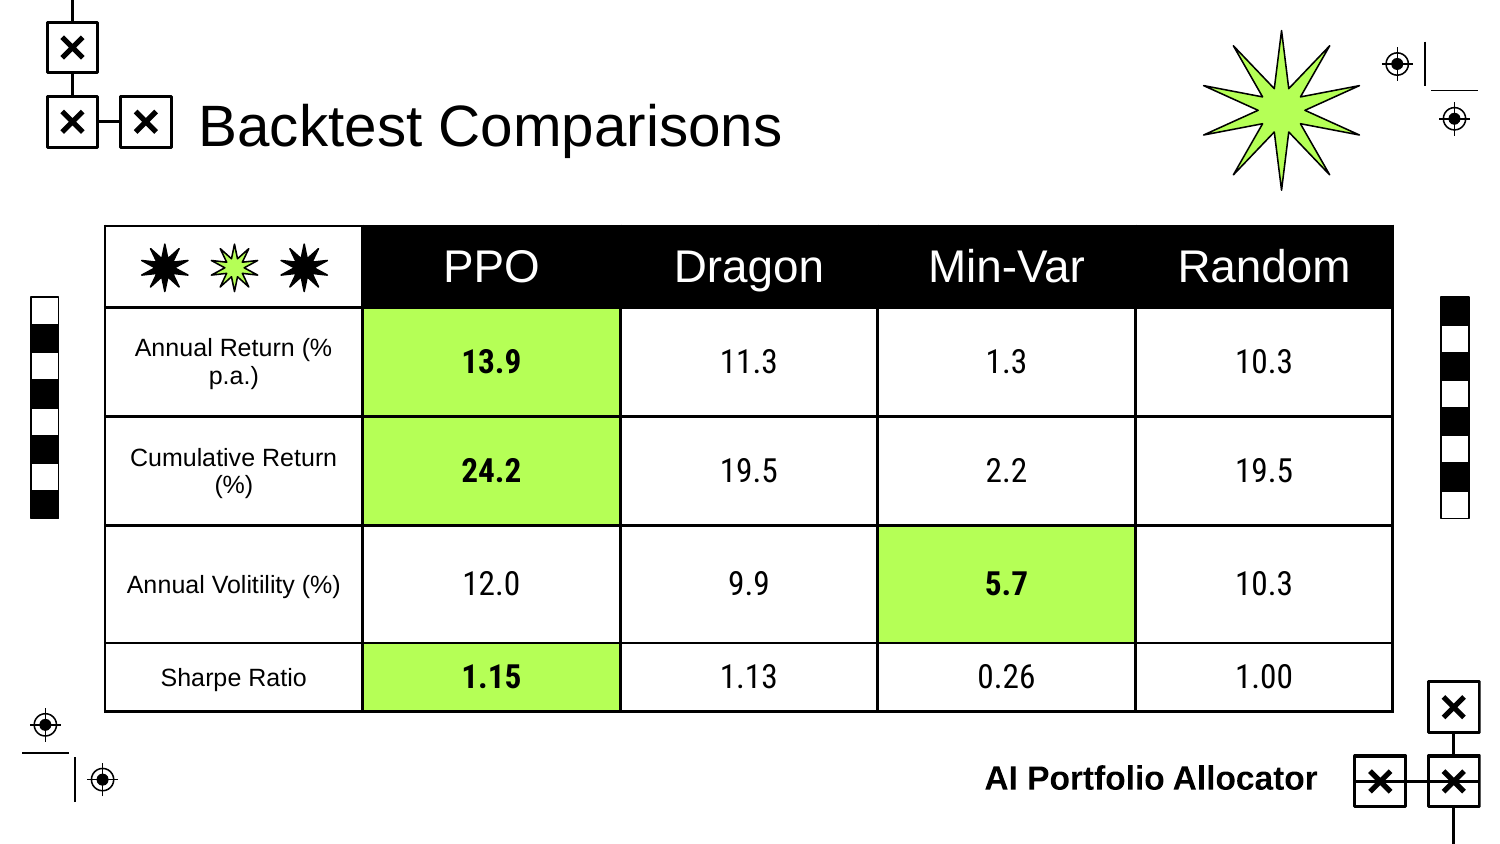

# Backtest Comparisons
|  | PPO | Dragon | Min-Var | Random |
| --- | --- | --- | --- | --- |
| Annual Return (% p.a.) | 13.9 | 11.3 | 1.3 | 10.3 |
| Cumulative Return (%) | 24.2 | 19.5 | 2.2 | 19.5 |
| Annual Volitility (%) | 12.0 | 9.9 | 5.7 | 10.3 |
| Sharpe Ratio | 1.15 | 1.13 | 0.26 | 1.00 |

AI Portfolio Allocator